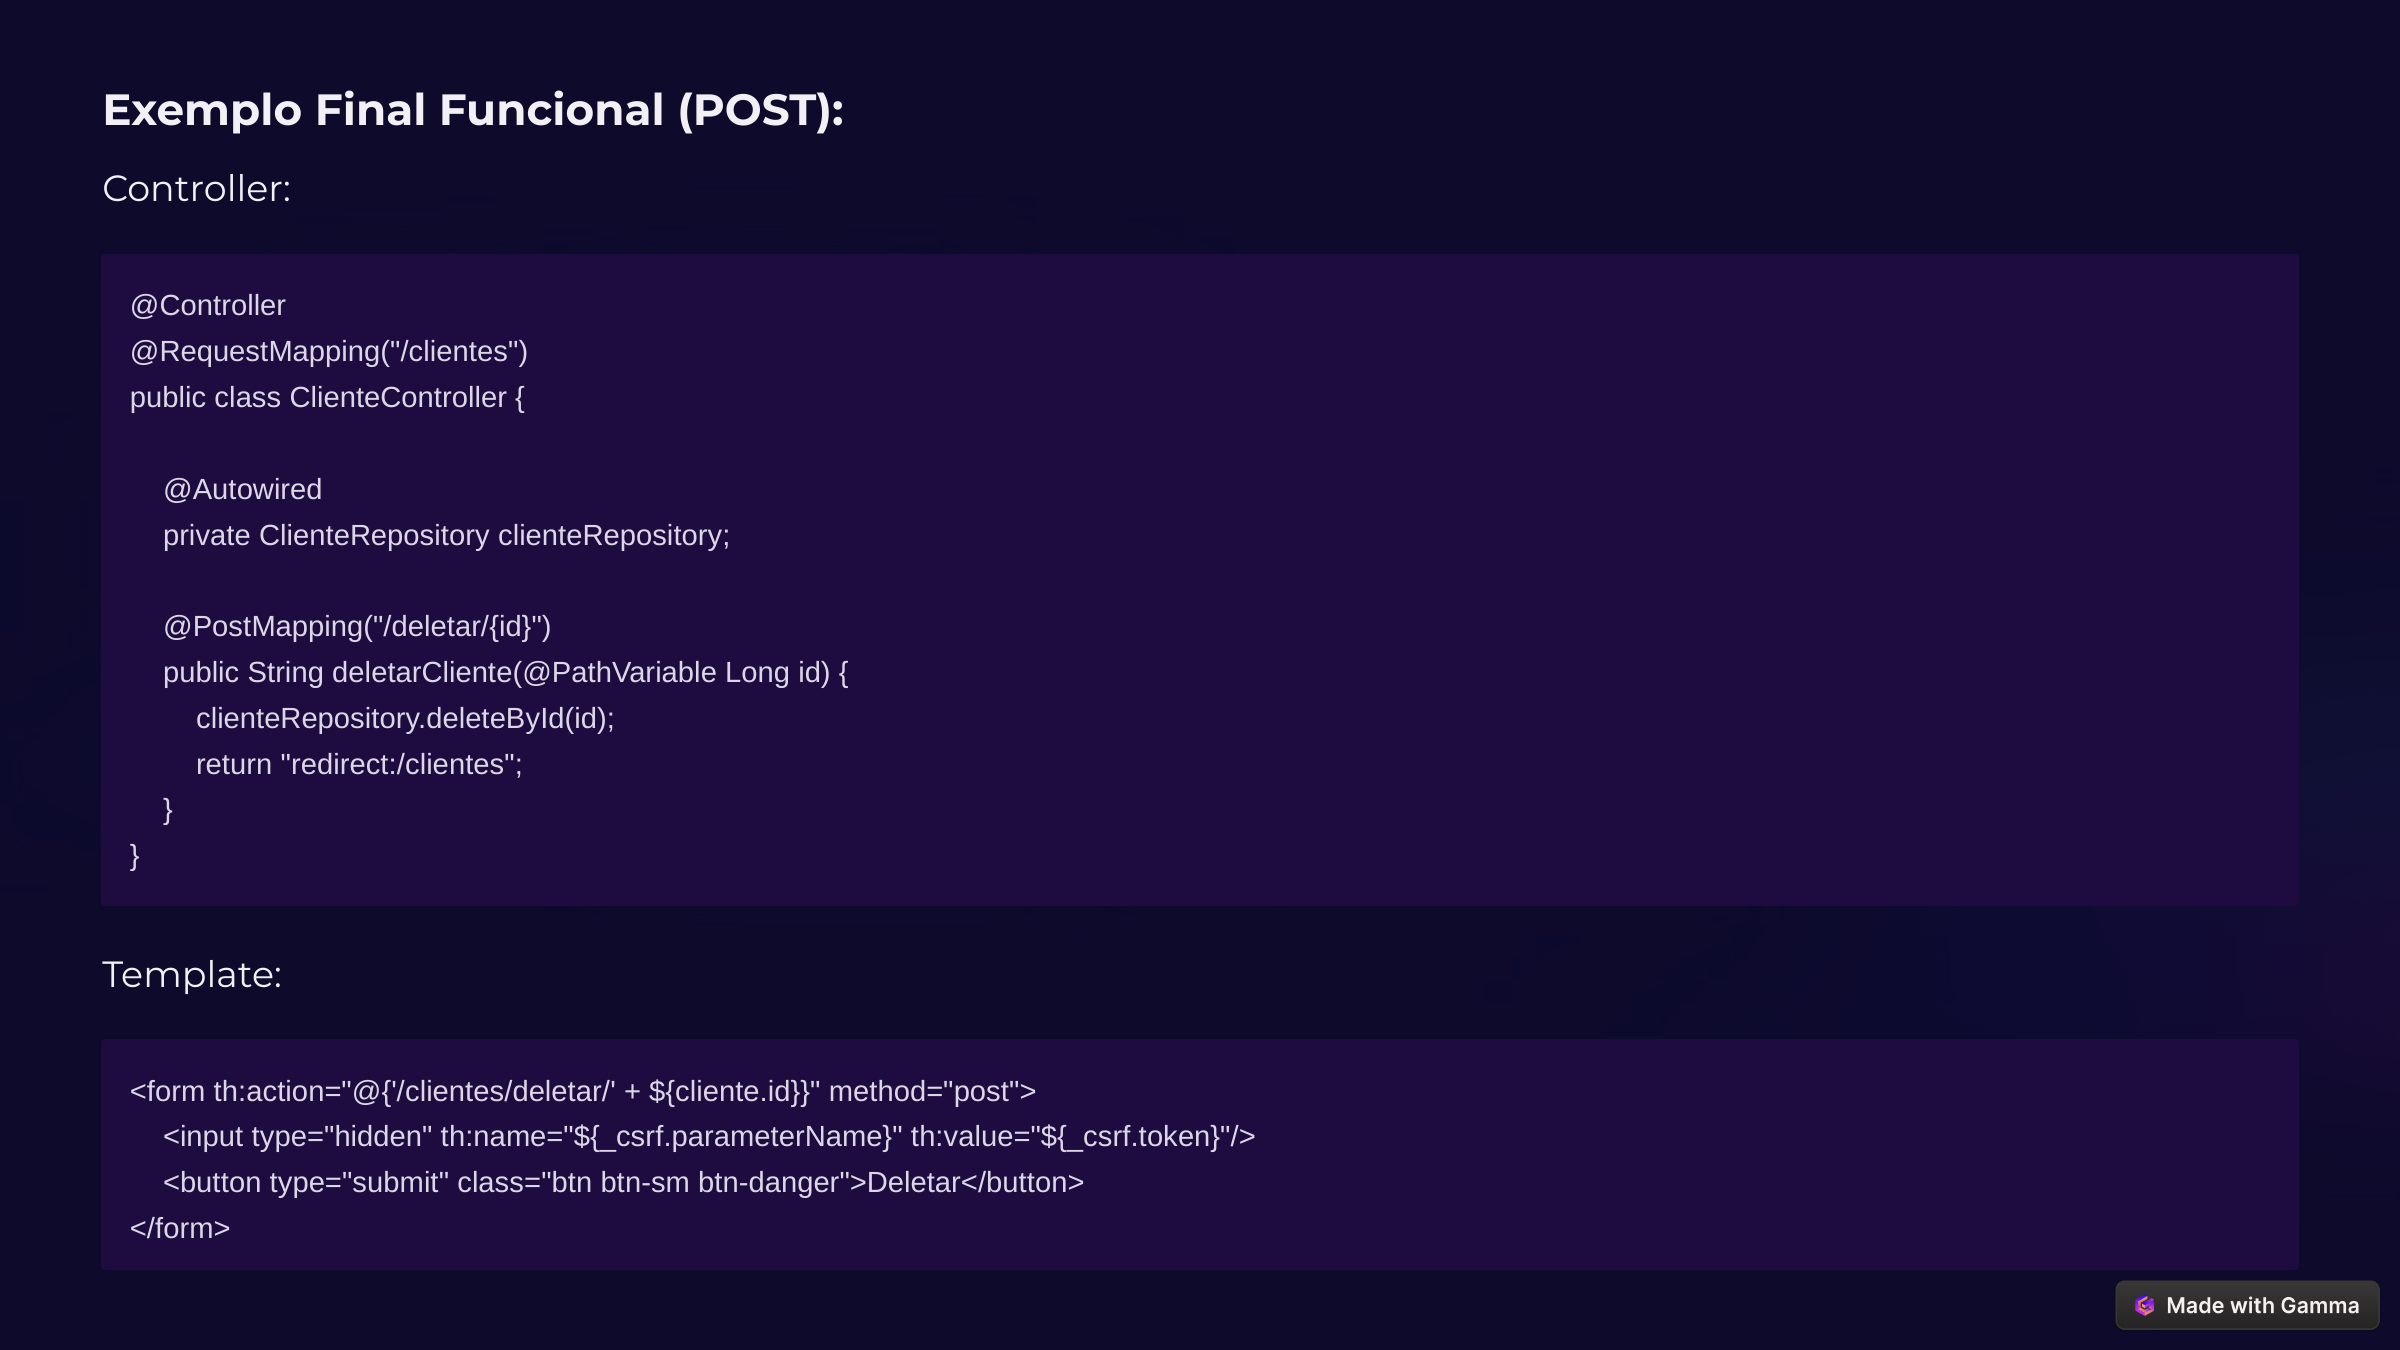

Exemplo Final Funcional (POST):
Controller:

@Controller
@RequestMapping("/clientes")
public class ClienteController {

    @Autowired
    private ClienteRepository clienteRepository;

    @PostMapping("/deletar/{id}")
    public String deletarCliente(@PathVariable Long id) {
        clienteRepository.deleteById(id);
        return "redirect:/clientes";
    }
}
Template:

<form th:action="@{'/clientes/deletar/' + ${cliente.id}}" method="post">
    <input type="hidden" th:name="${_csrf.parameterName}" th:value="${_csrf.token}"/>
    <button type="submit" class="btn btn-sm btn-danger">Deletar</button>
</form>